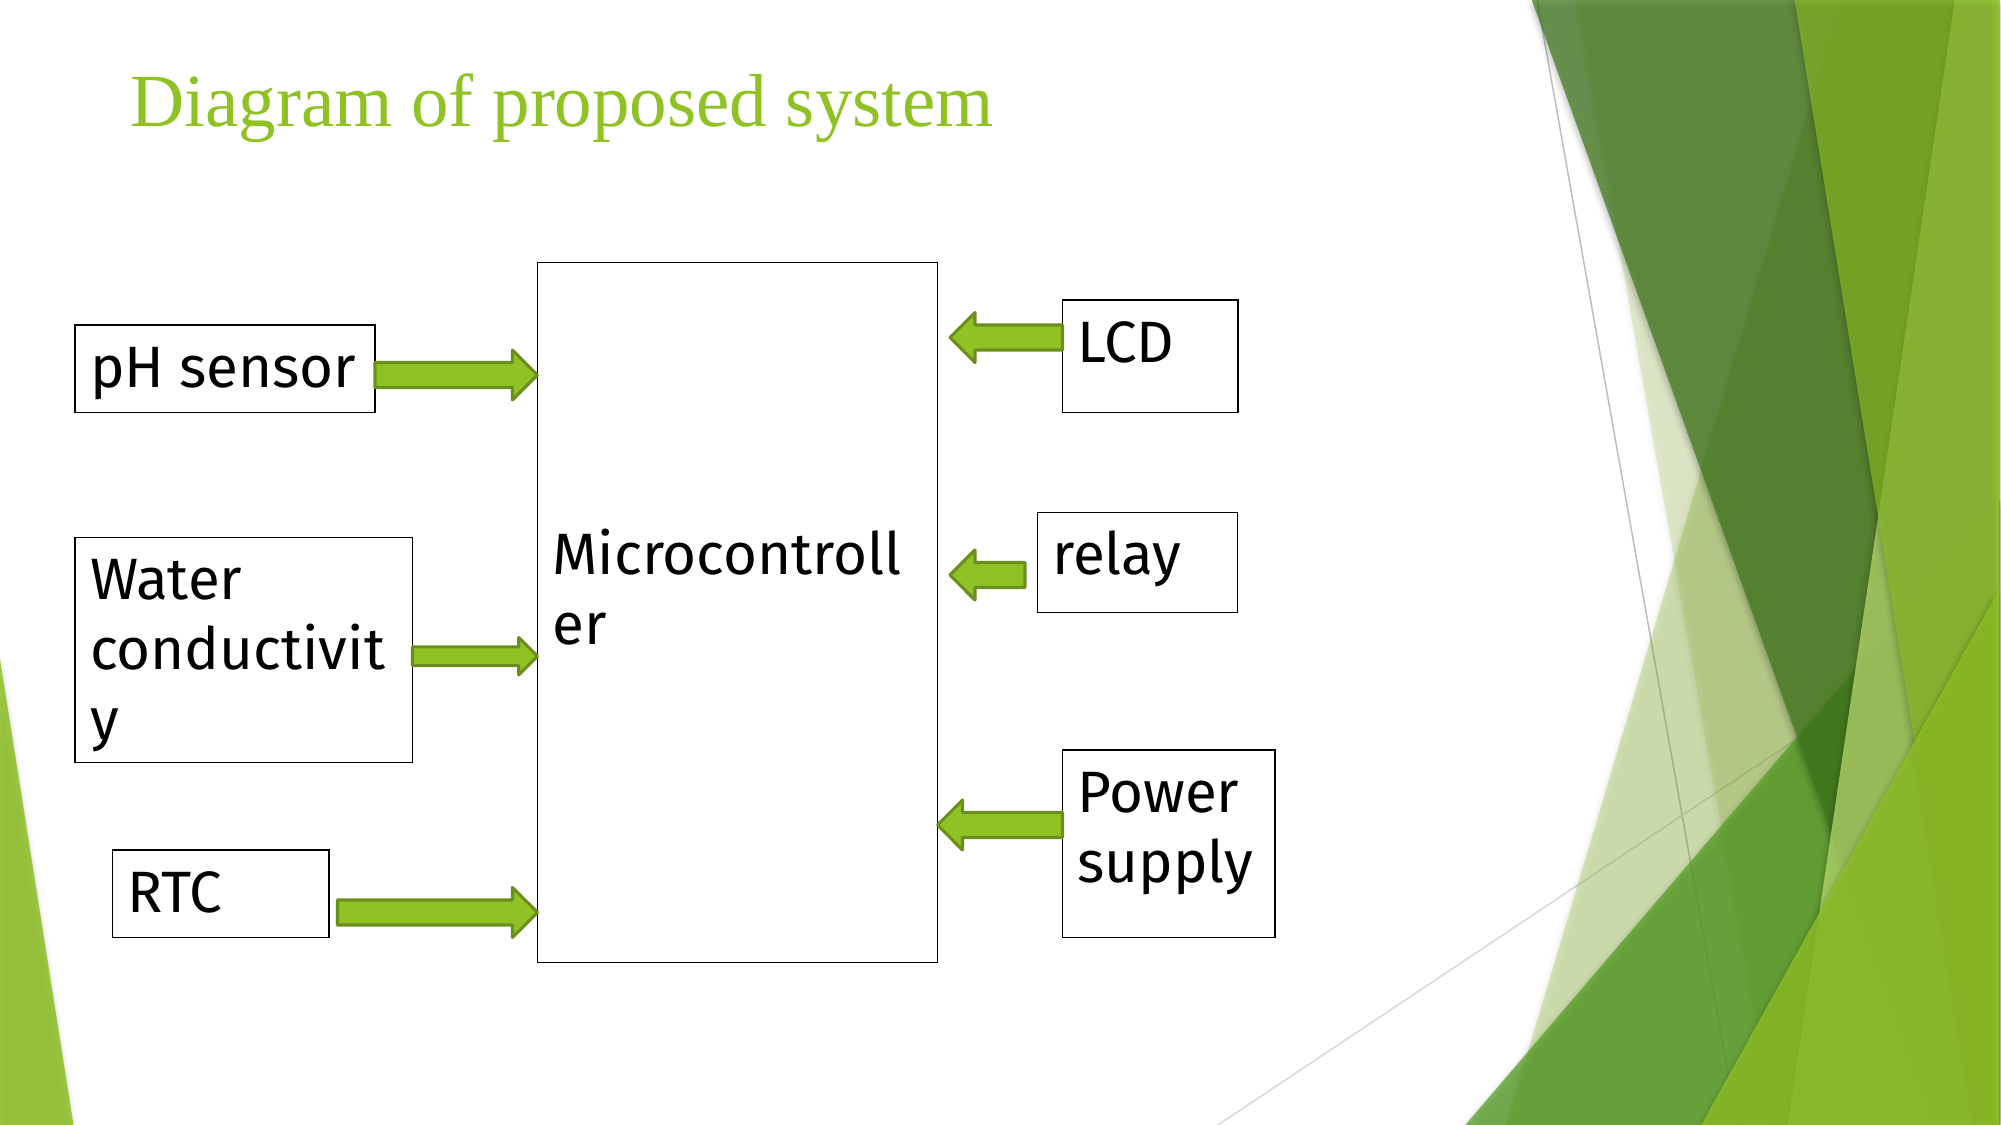

Diagram of proposed system
| Microcontroller |
| --- |
| LCD |
| --- |

| pH sensor |
| --- |

| relay |
| --- |
| Water conductivity |
| --- |

| Power supply |
| --- |

| RTC |
| --- |